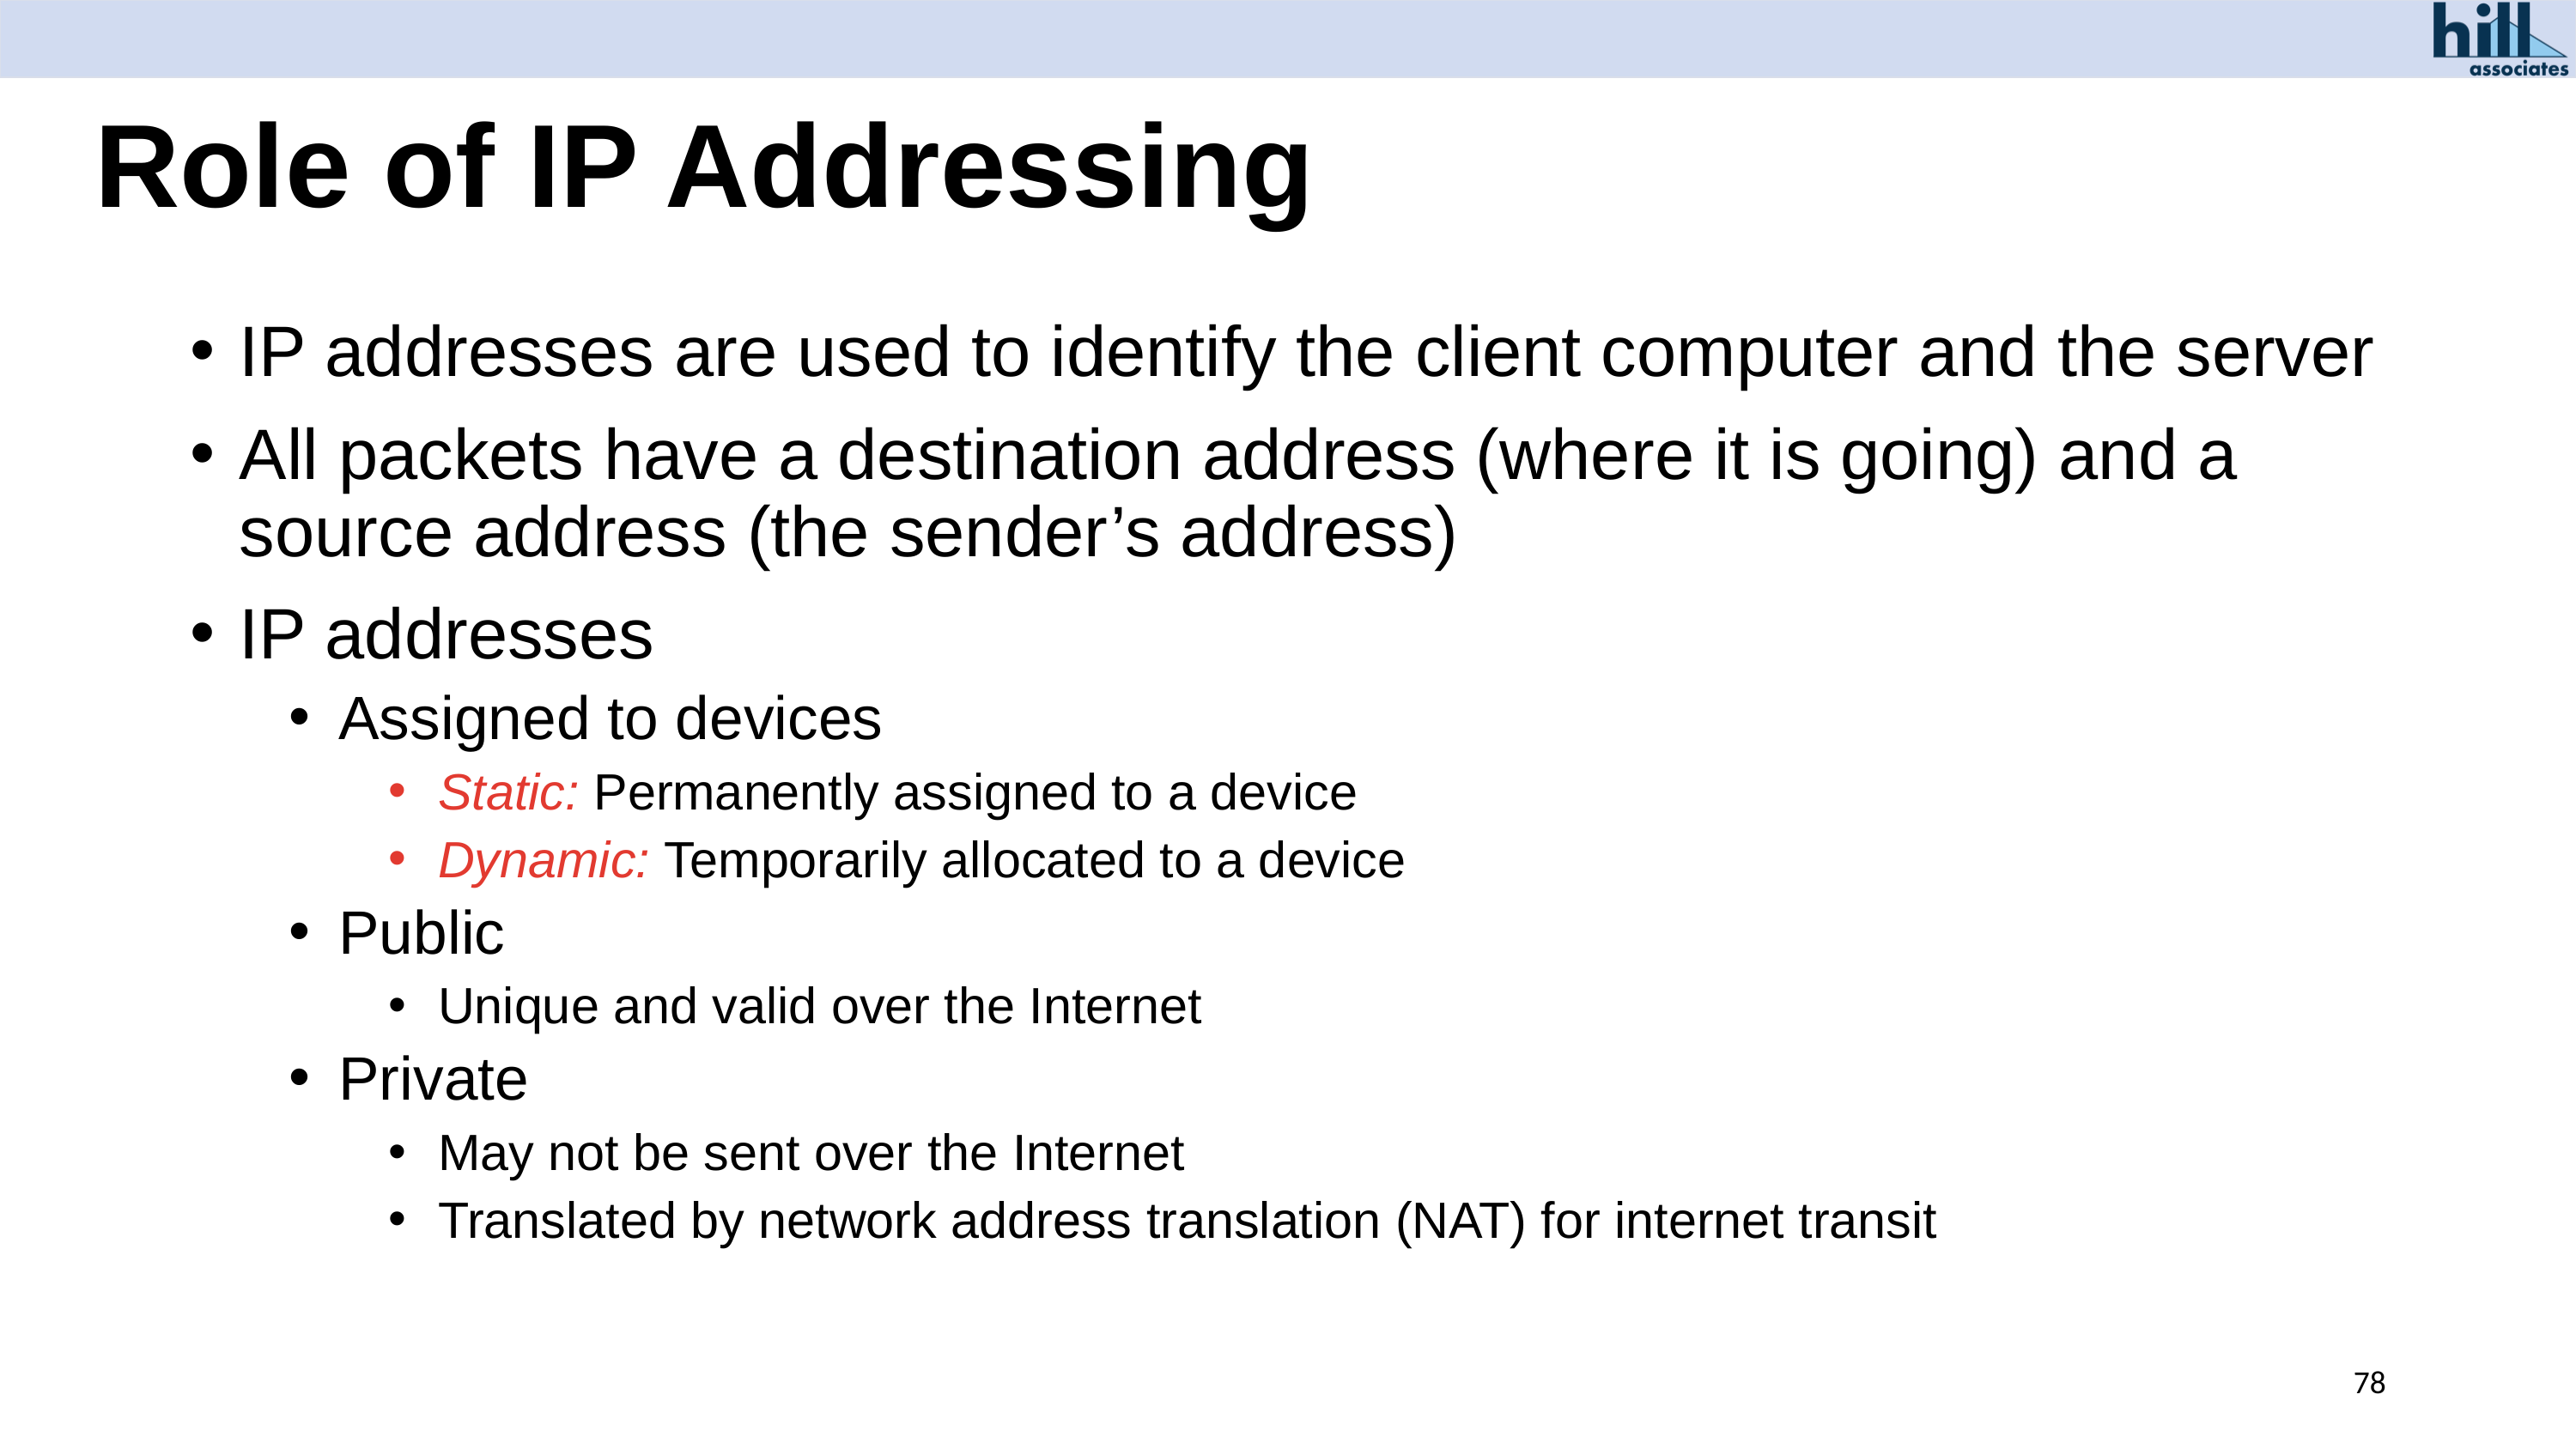

# Role of IP Addressing
IP addresses are used to identify the client computer and the server
All packets have a destination address (where it is going) and a source address (the sender’s address)
IP addresses
Assigned to devices
Static: Permanently assigned to a device
Dynamic: Temporarily allocated to a device
Public
Unique and valid over the Internet
Private
May not be sent over the Internet
Translated by network address translation (NAT) for internet transit
78